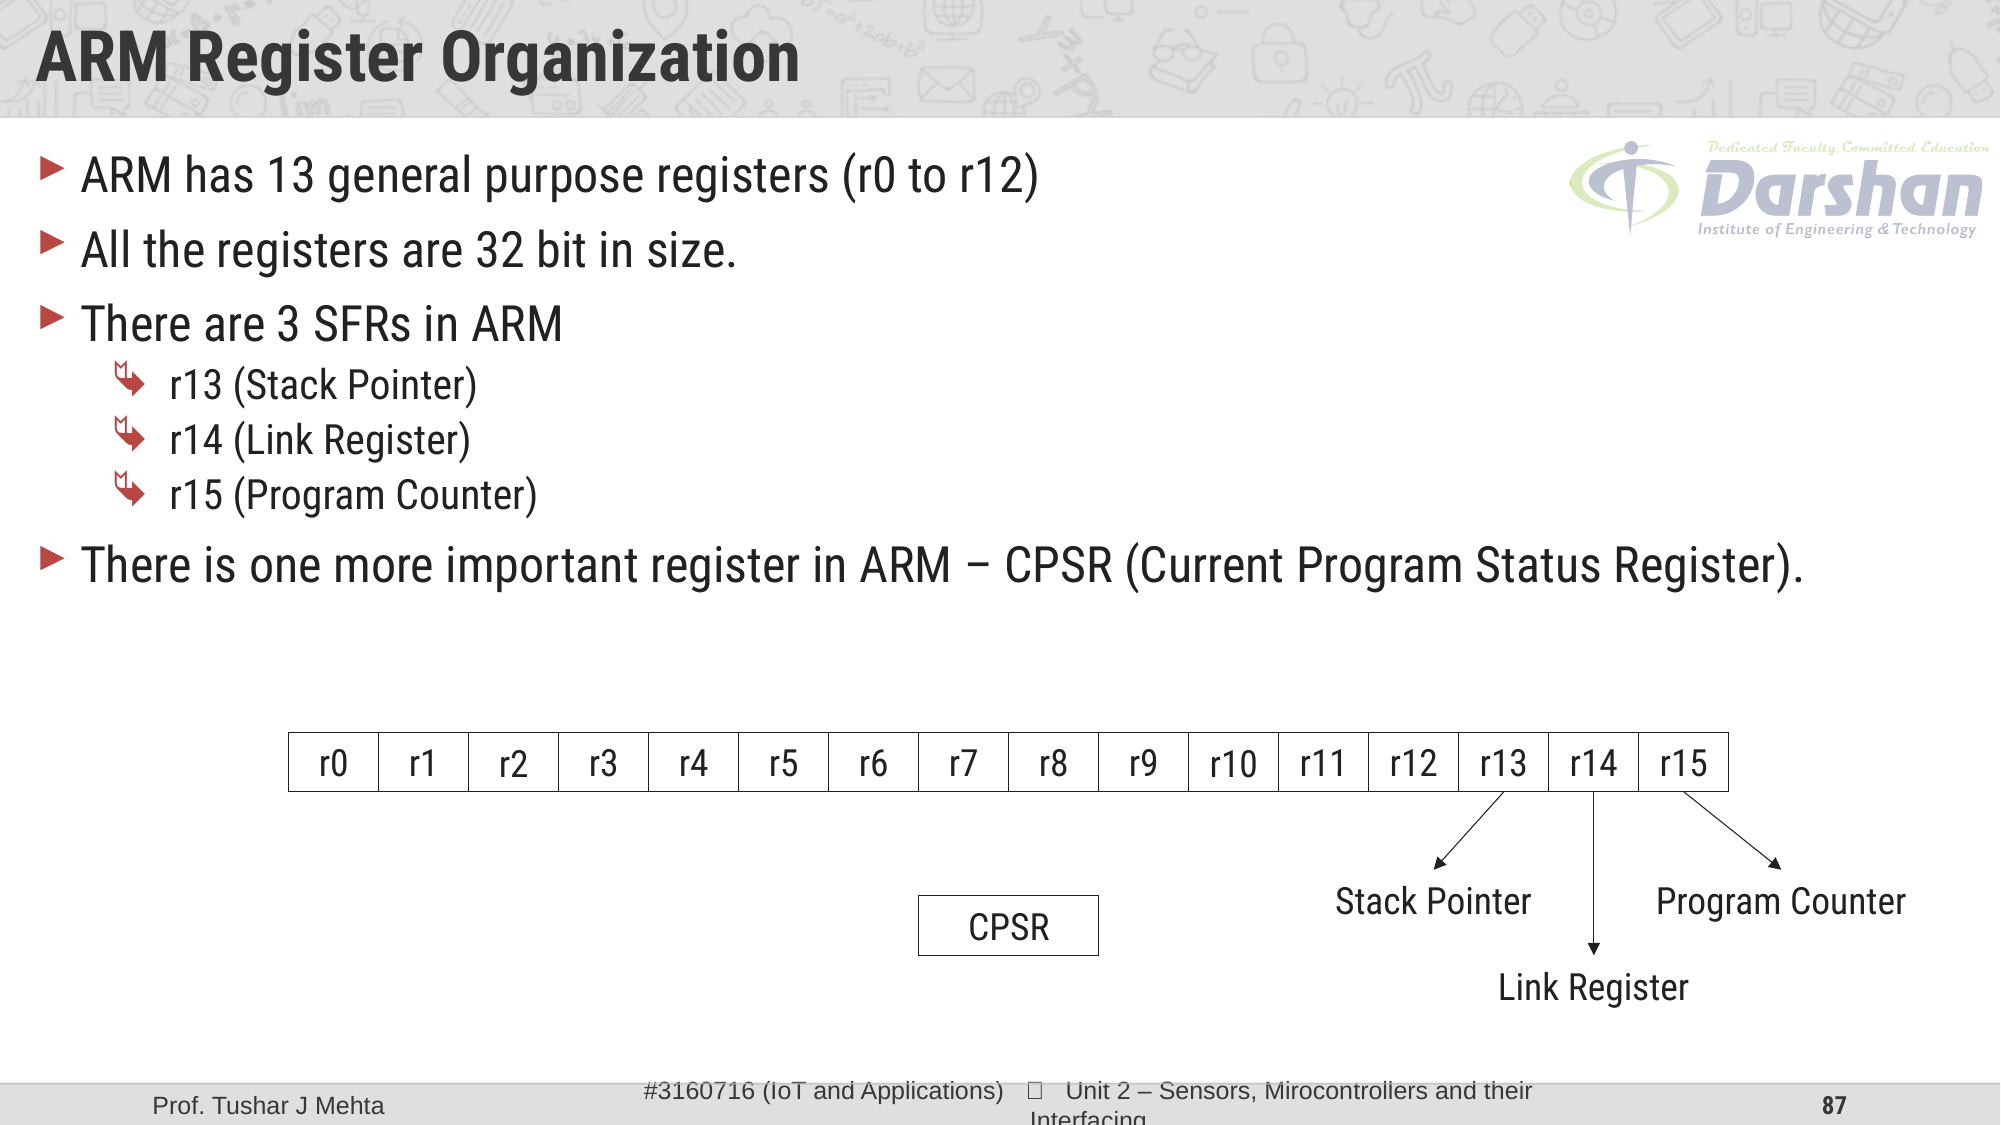

# ARM Register Organization
ARM has 13 general purpose registers (r0 to r12)
All the registers are 32 bit in size.
There are 3 SFRs in ARM
r13 (Stack Pointer)
r14 (Link Register)
r15 (Program Counter)
There is one more important register in ARM – CPSR (Current Program Status Register).
r0
r1
r3
r4
r5
r6
r7
r8
r9
r11
r12
r2
r10
r13
Stack Pointer
r14
Link Register
r15
Program Counter
CPSR